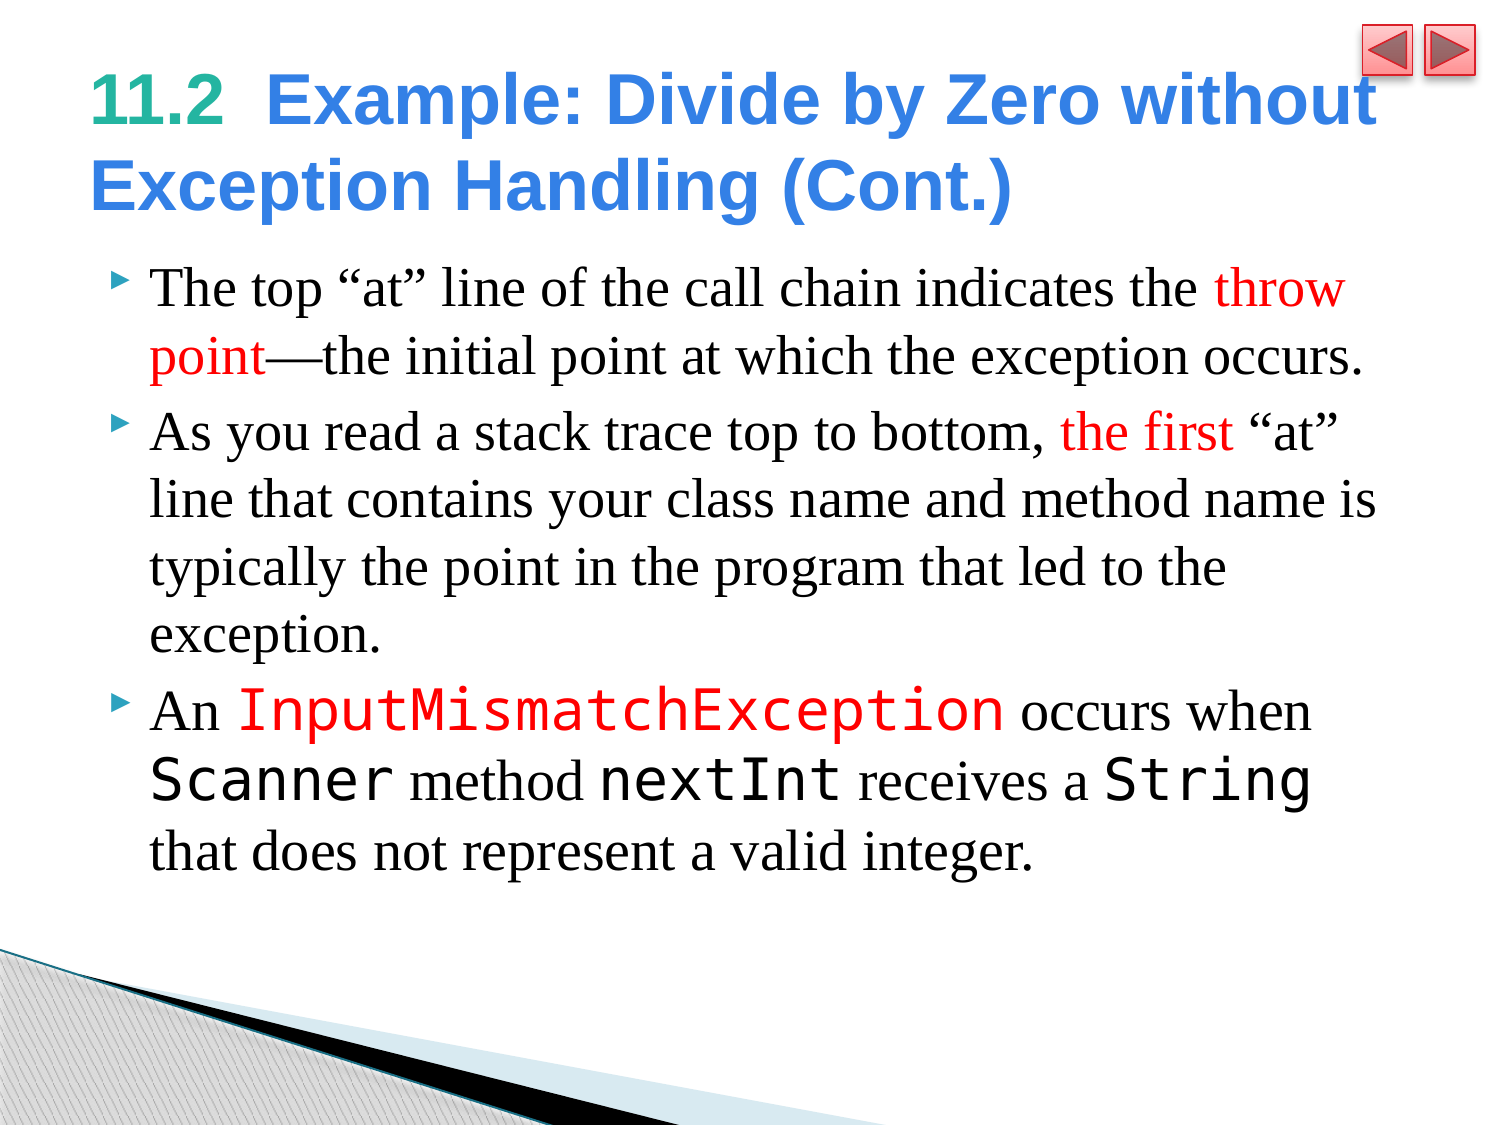

# 11.2  Example: Divide by Zero without Exception Handling (Cont.)
The top “at” line of the call chain indicates the throw point—the initial point at which the exception occurs.
As you read a stack trace top to bottom, the first “at” line that contains your class name and method name is typically the point in the program that led to the exception.
An InputMismatchException occurs when Scanner method nextInt receives a String that does not represent a valid integer.